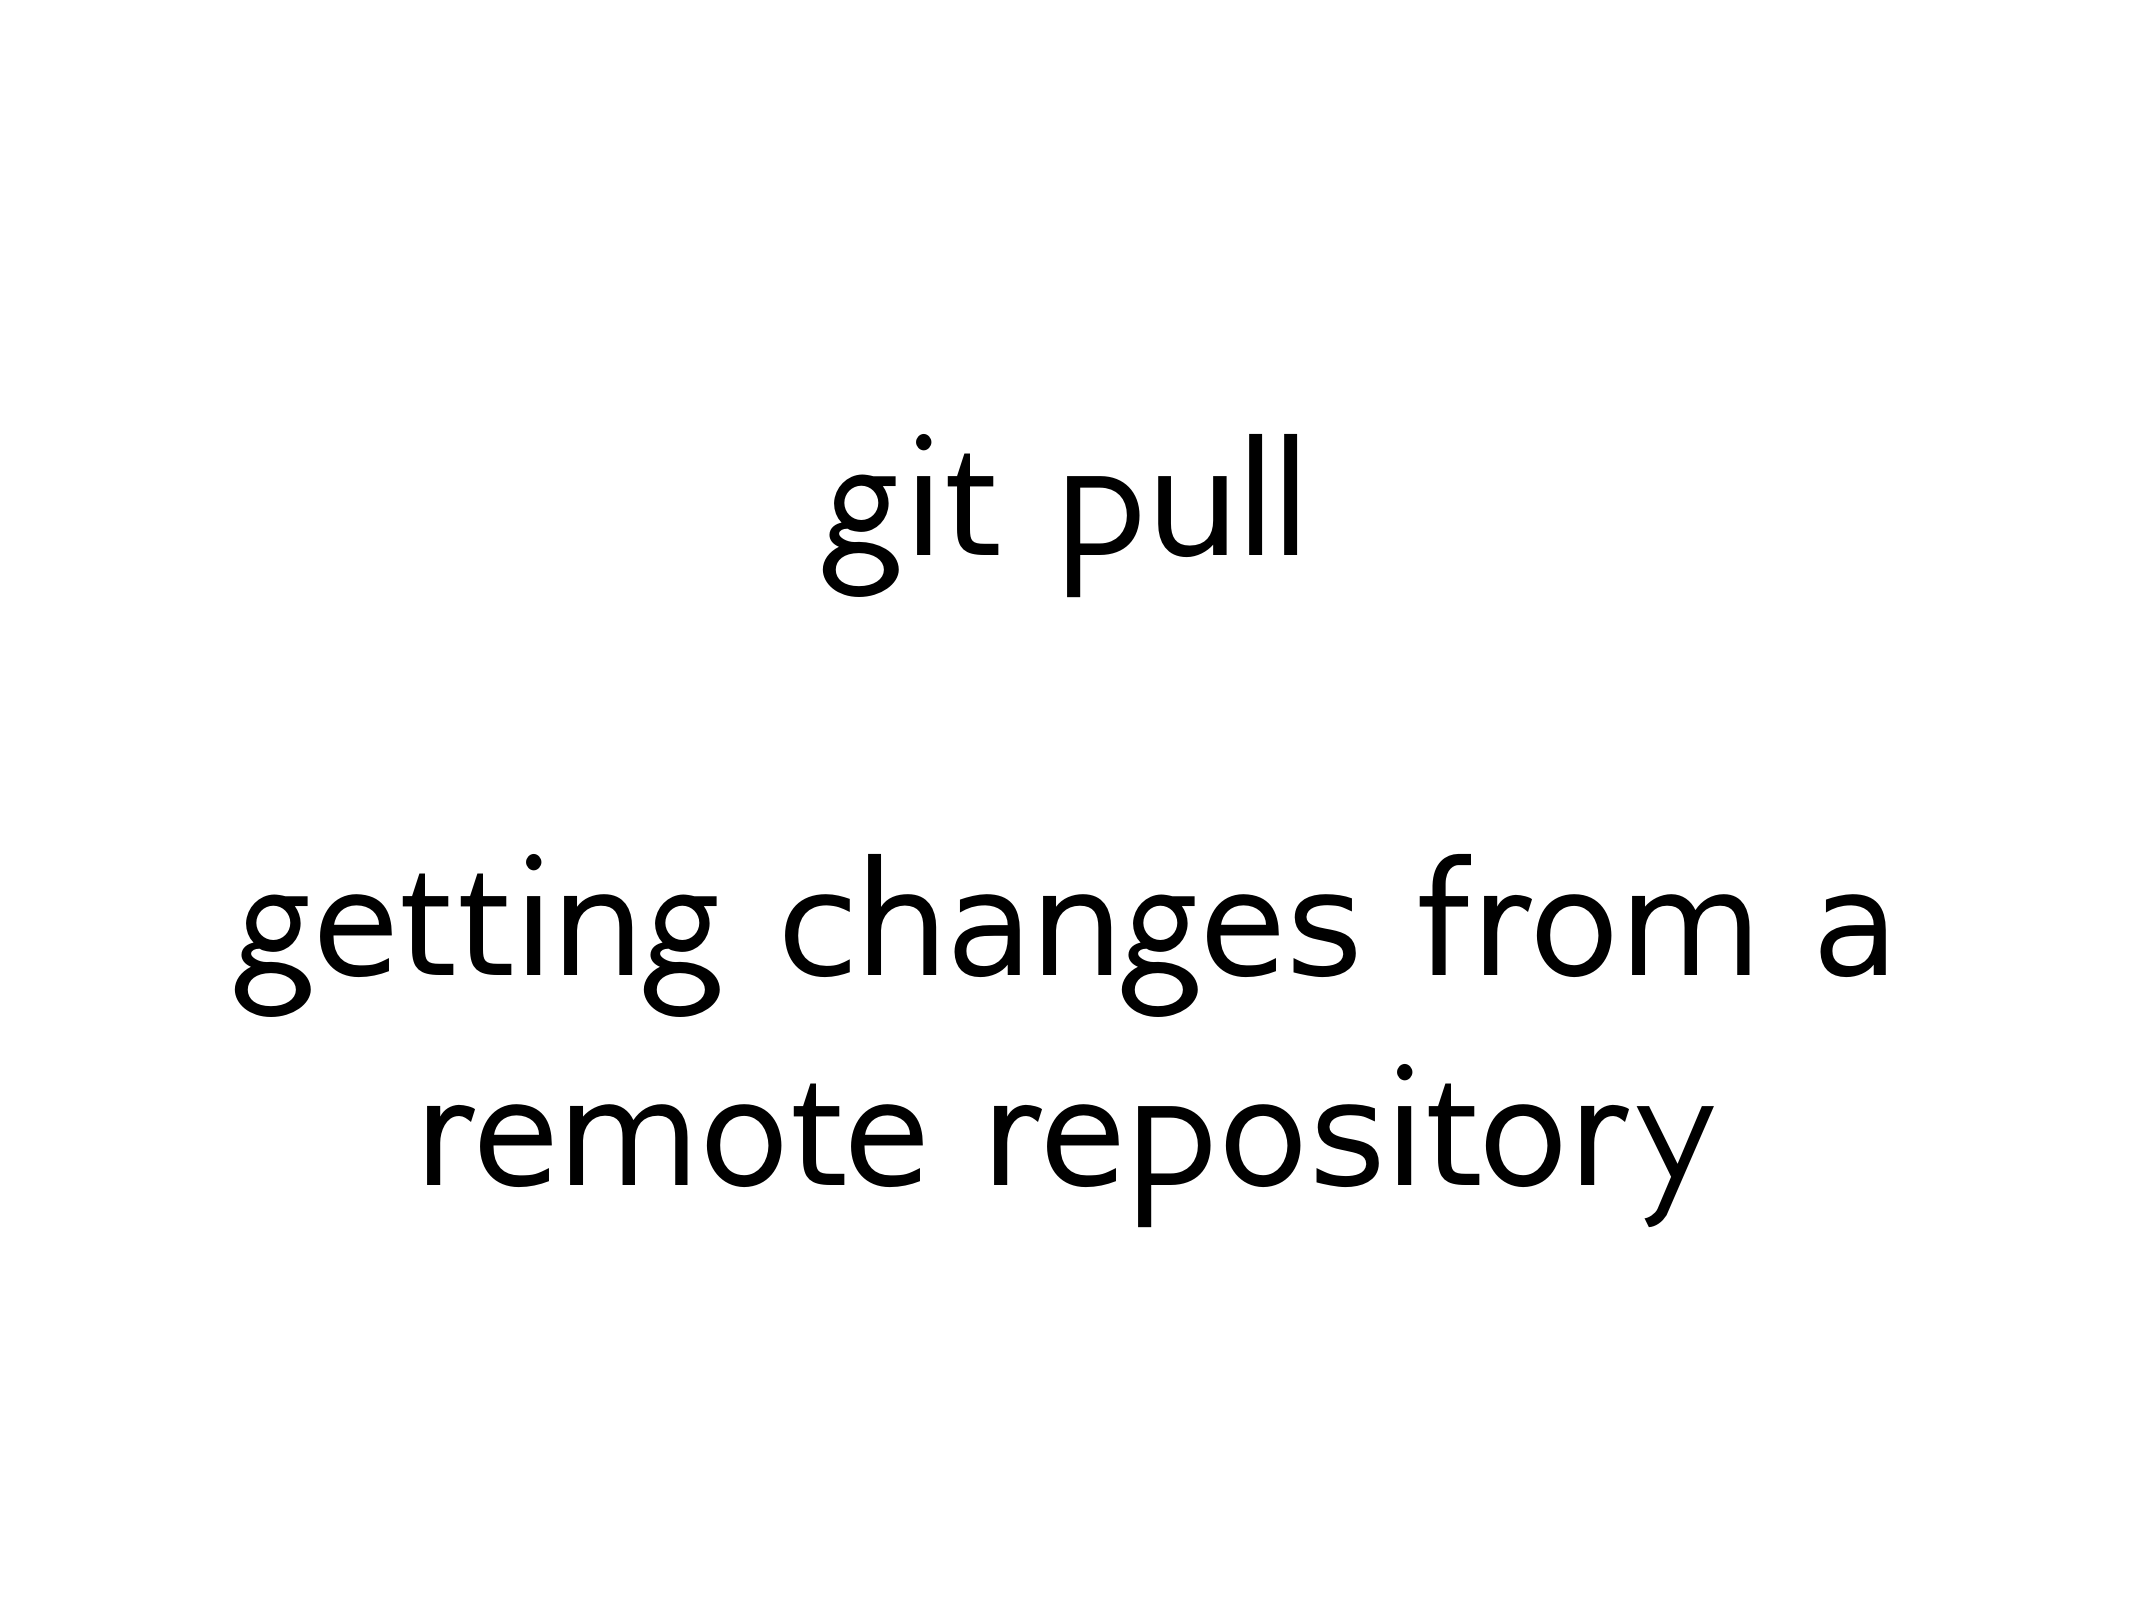

# git pull

getting changes from a remote repository